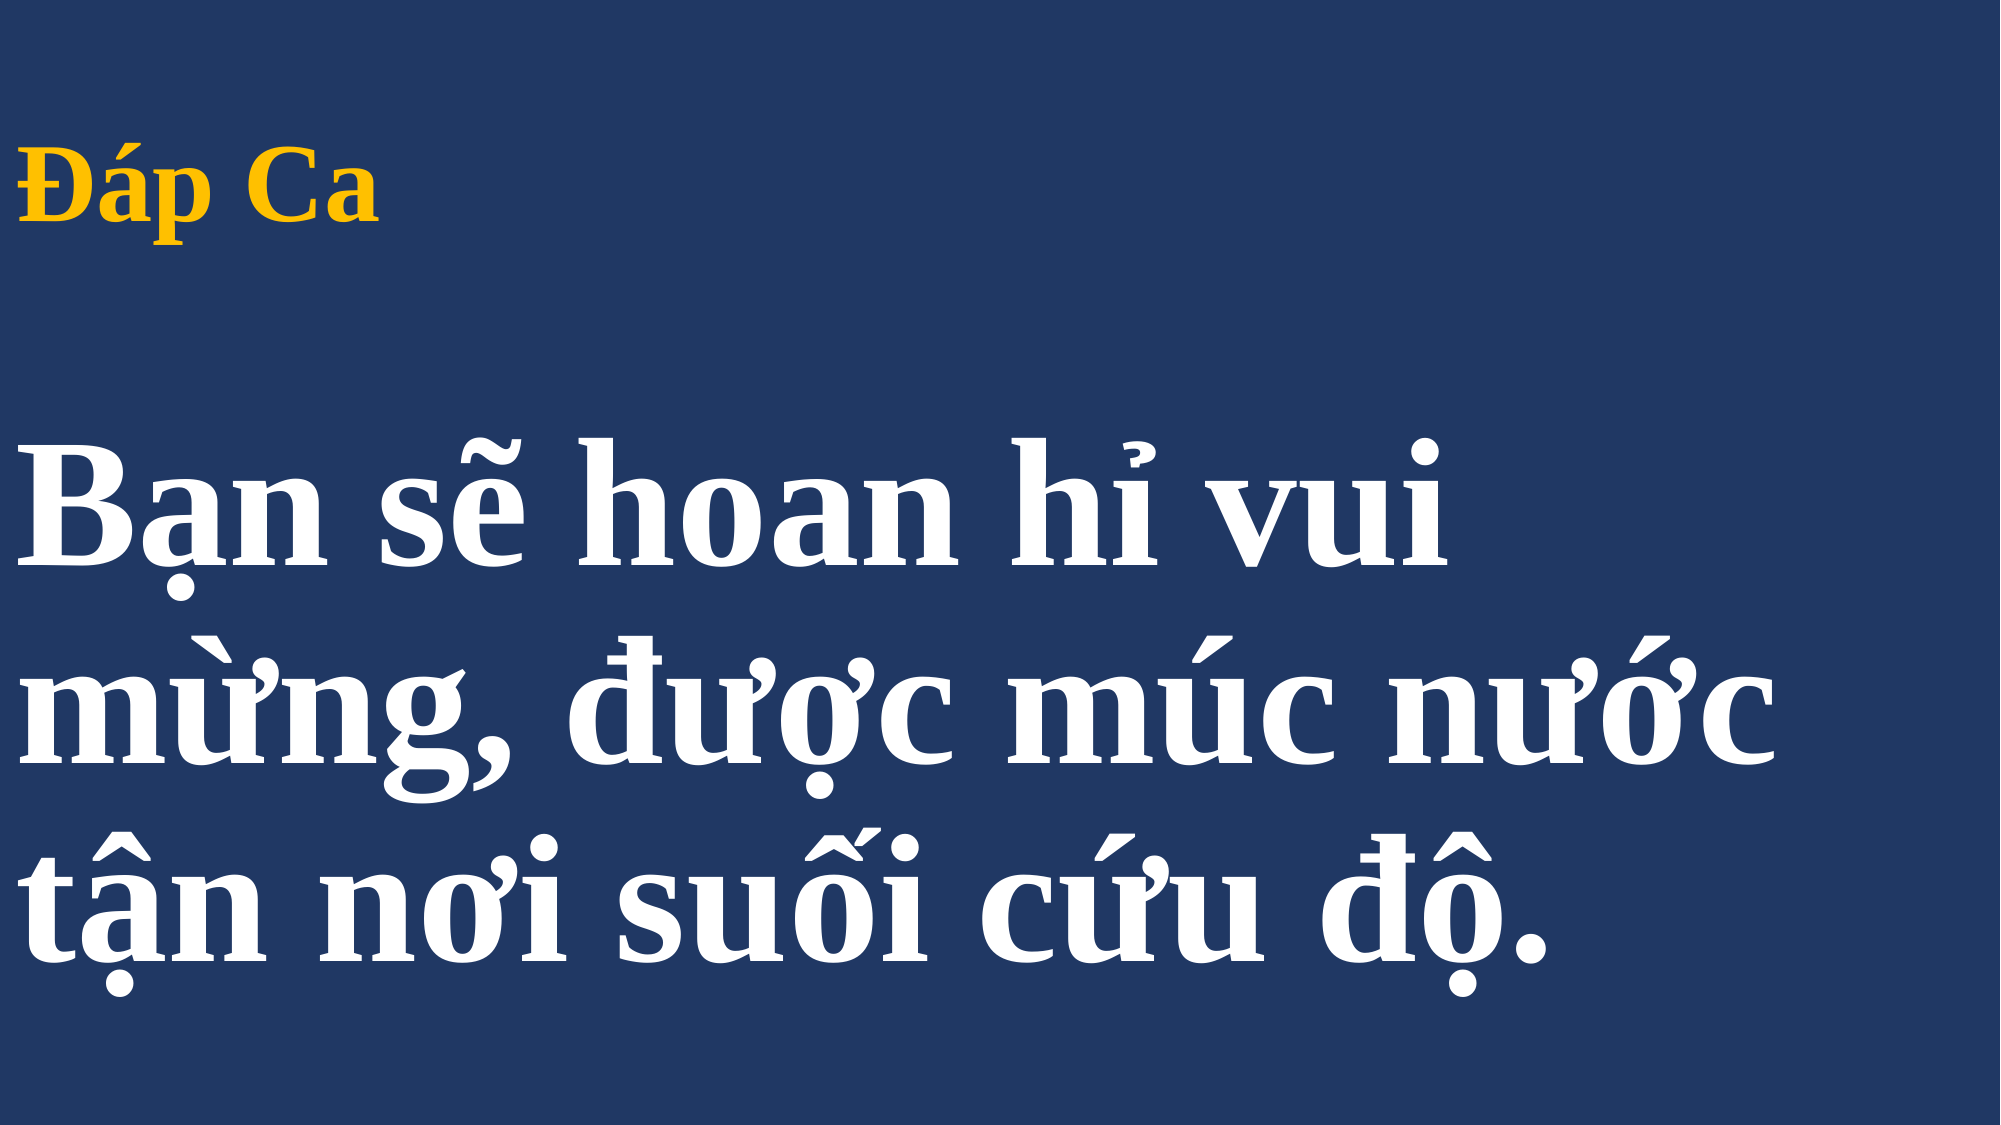

# Đáp Ca Bạn sẽ hoan hỉ vui mừng, được múc nước tận nơi suối cứu độ.